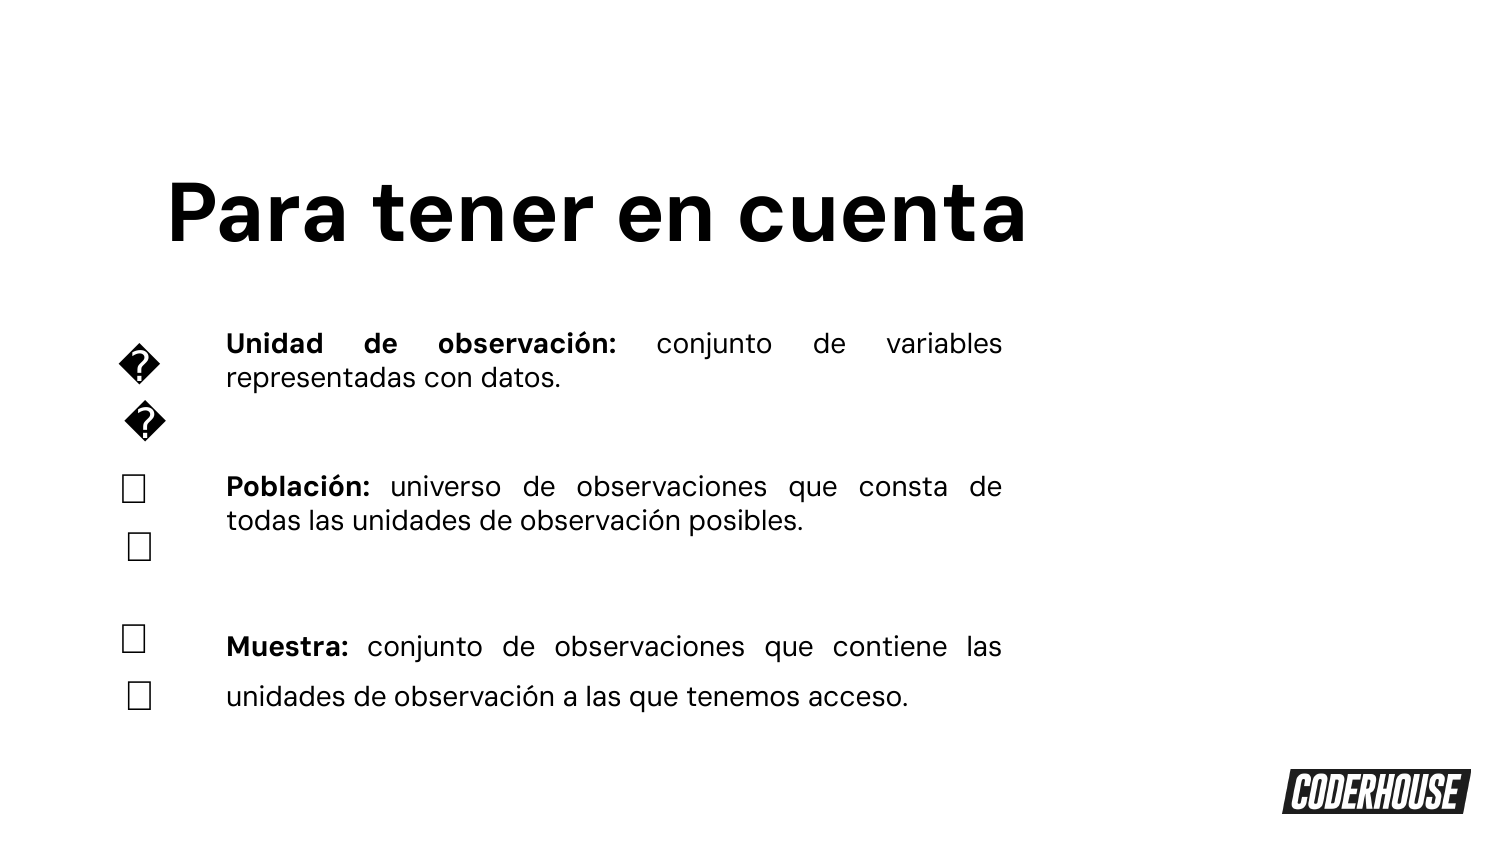

Para tener en cuenta

👉
Unidad de observación: conjunto de variables representadas con datos.

Población: universo de observaciones que consta de todas las unidades de observación posibles.

Muestra: conjunto de observaciones que contiene las unidades de observación a las que tenemos acceso.
👉
👉